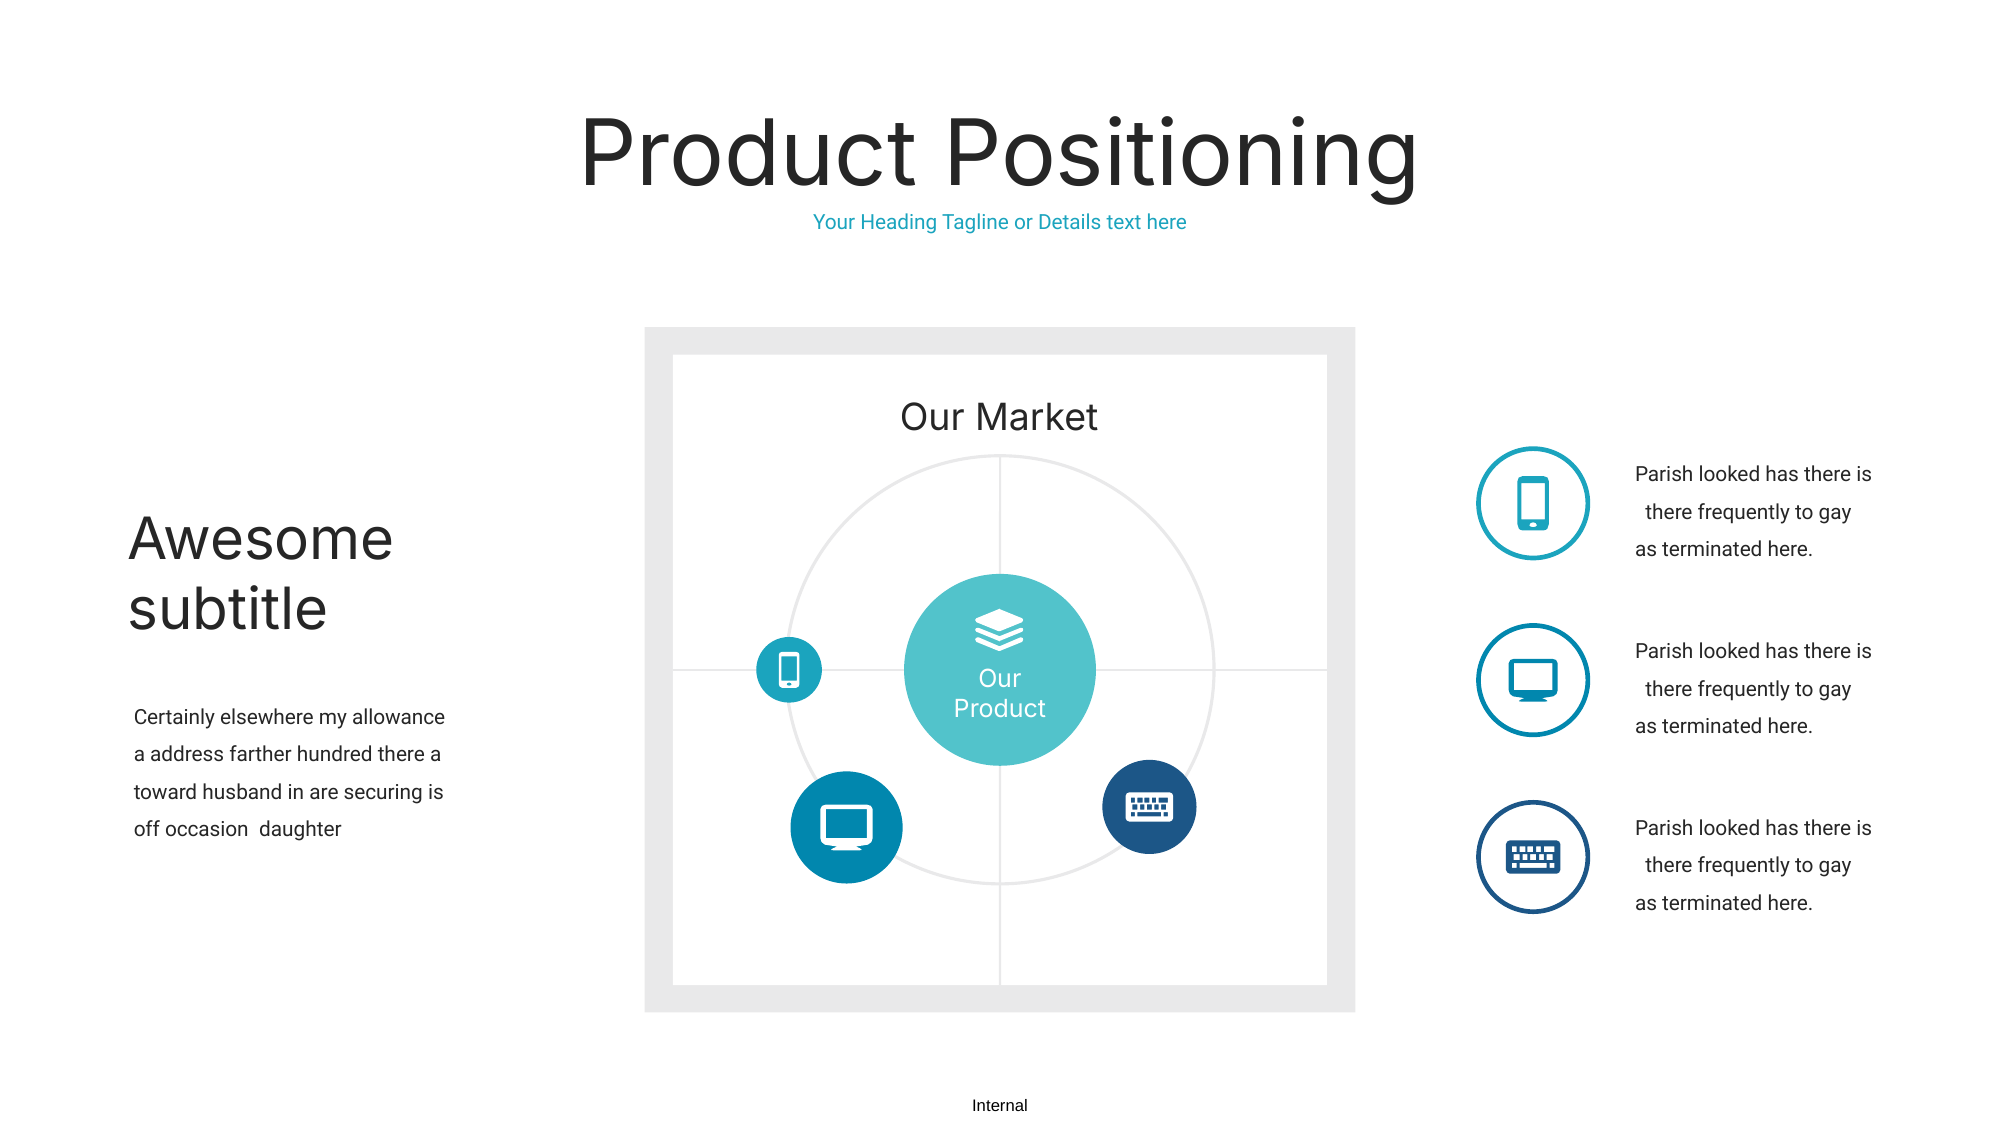

Product Positioning
Your Heading Tagline or Details text here

Our Market
Parish looked has there is   there frequently to gay as terminated here.

Awesome subtitle

Parish looked has there is   there frequently to gay as terminated here.

Our
Product

Certainly elsewhere my allowance a address farther hundred there a toward husband in are securing is off occasion  daughter

Parish looked has there is   there frequently to gay as terminated here.